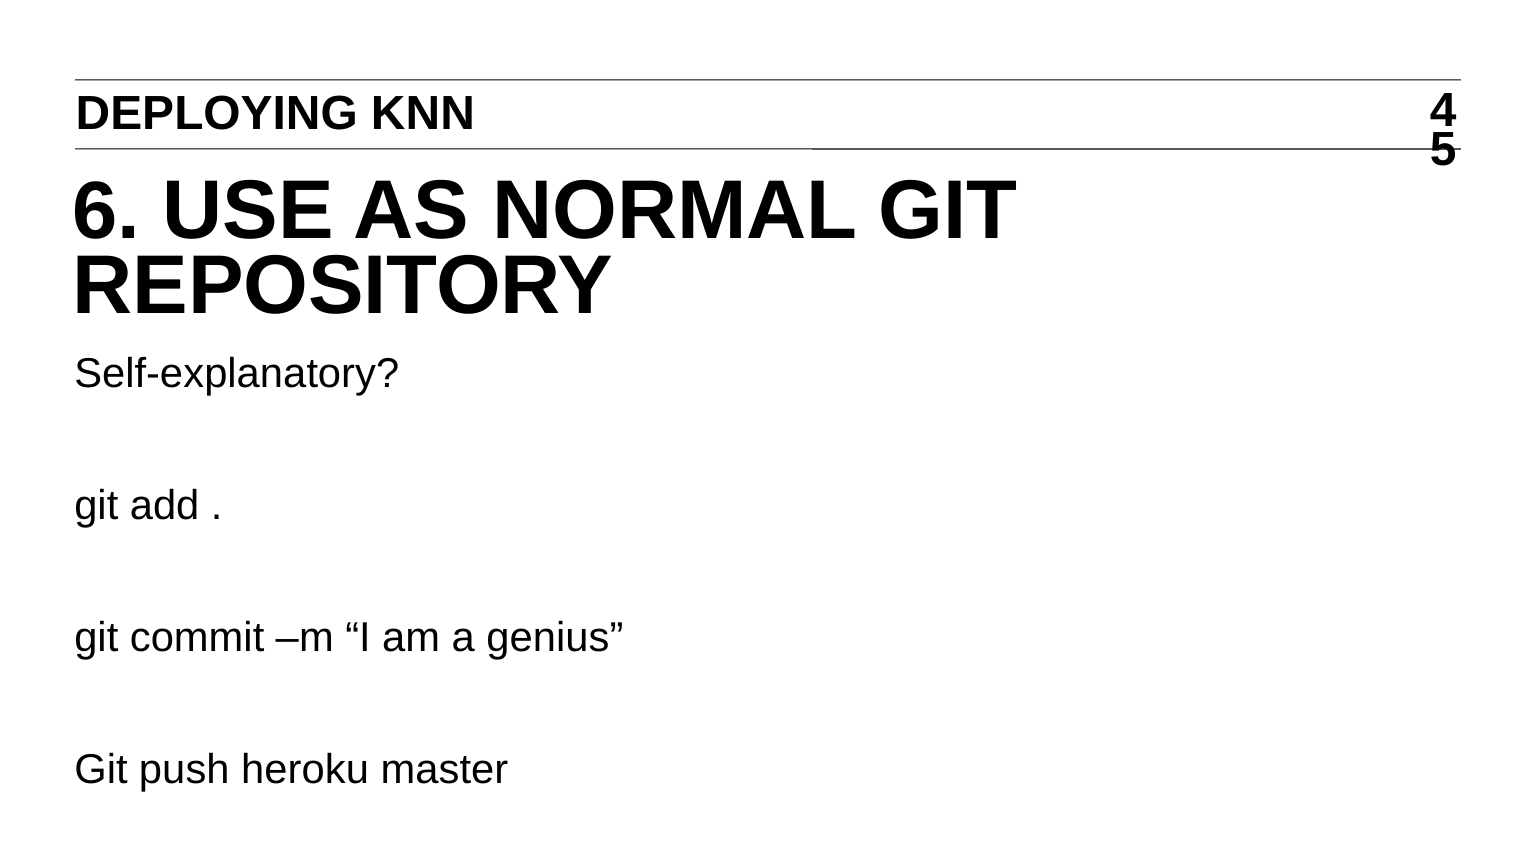

Deploying knn
45
# 6. Use as normal git repository
Self-explanatory?

git add .

git commit –m “I am a genius”

Git push heroku master